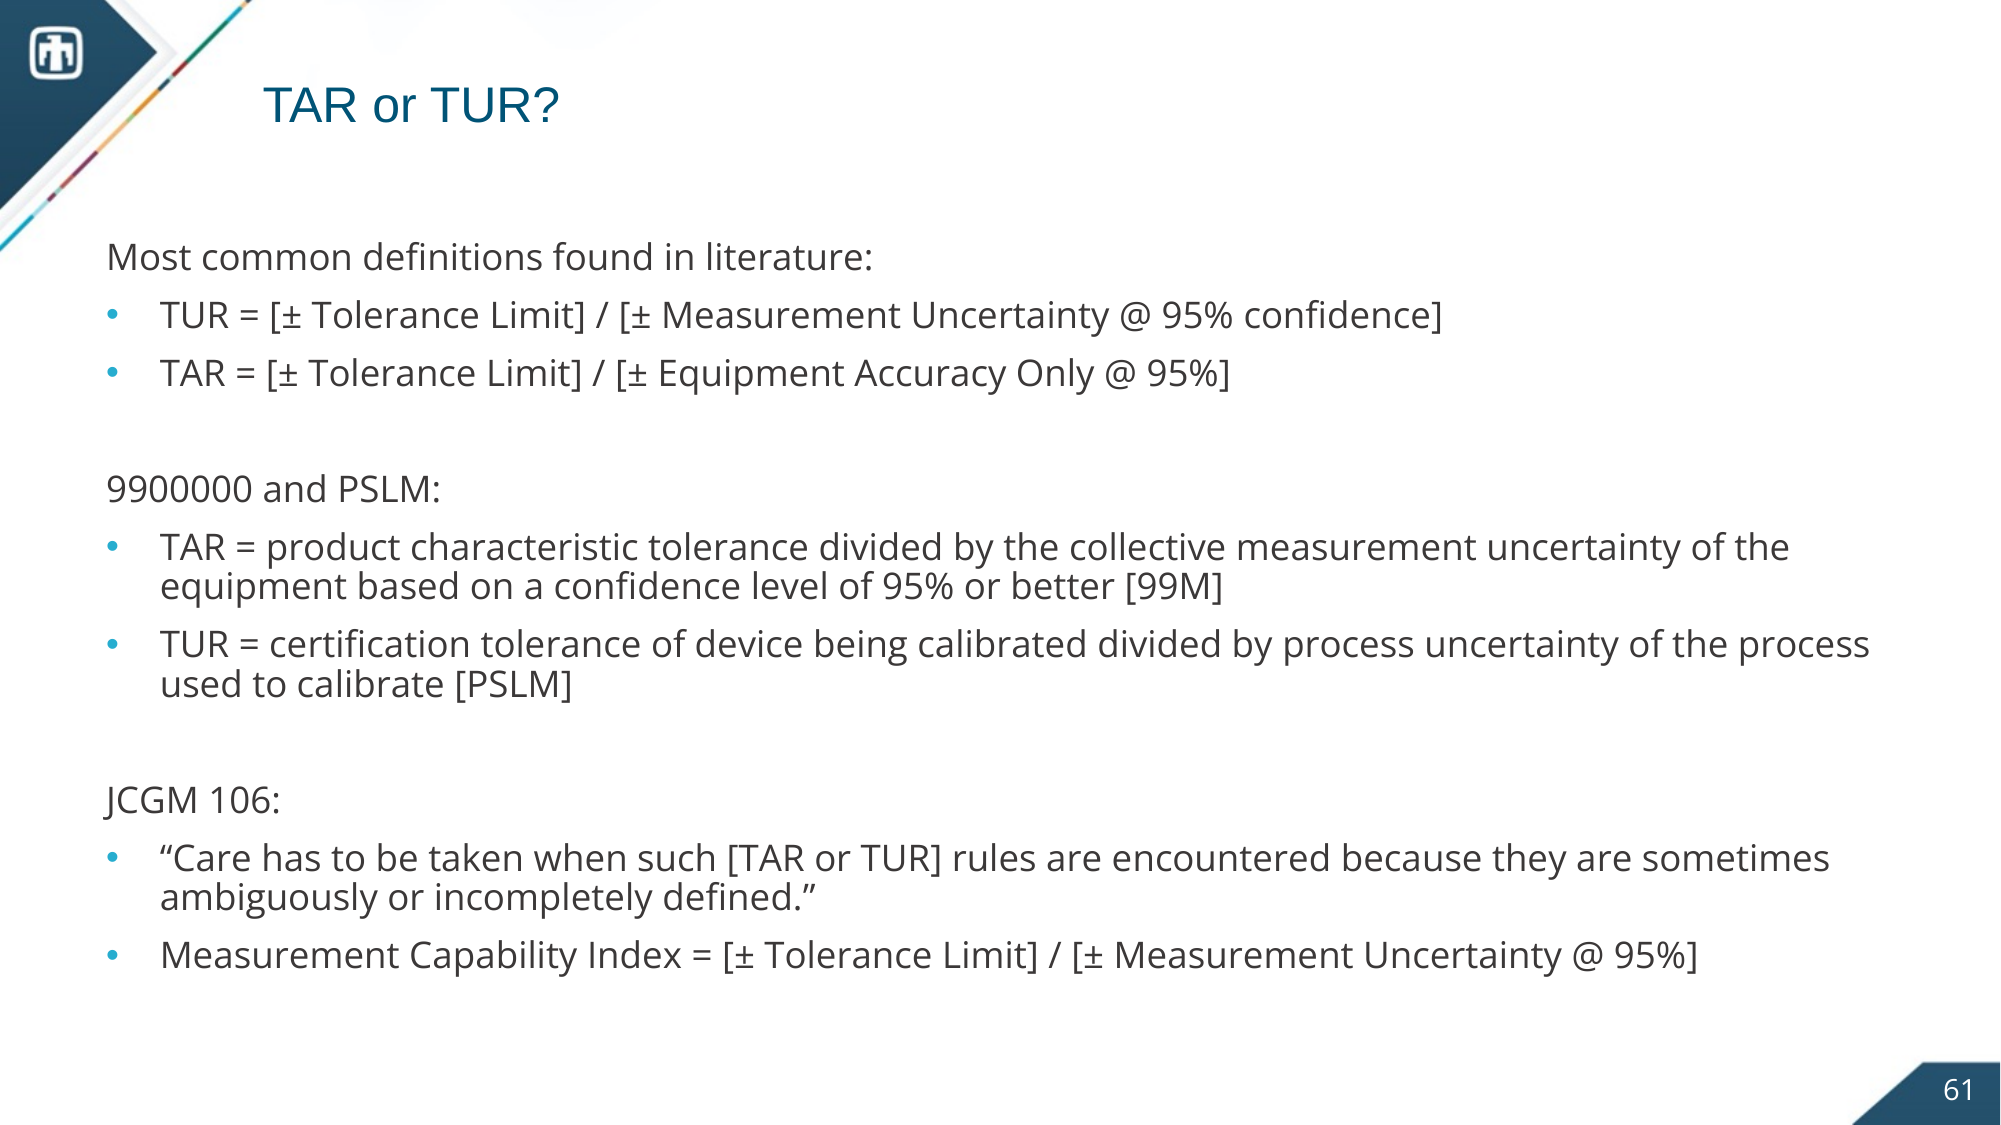

# TAR or TUR?
Most common definitions found in literature:
TUR = [± Tolerance Limit] / [± Measurement Uncertainty @ 95% confidence]
TAR = [± Tolerance Limit] / [± Equipment Accuracy Only @ 95%]

9900000 and PSLM:
TAR = product characteristic tolerance divided by the collective measurement uncertainty of the equipment based on a confidence level of 95% or better [99M]
TUR = certification tolerance of device being calibrated divided by process uncertainty of the process used to calibrate [PSLM]

JCGM 106:
“Care has to be taken when such [TAR or TUR] rules are encountered because they are sometimes ambiguously or incompletely defined.”
Measurement Capability Index = [± Tolerance Limit] / [± Measurement Uncertainty @ 95%]

61